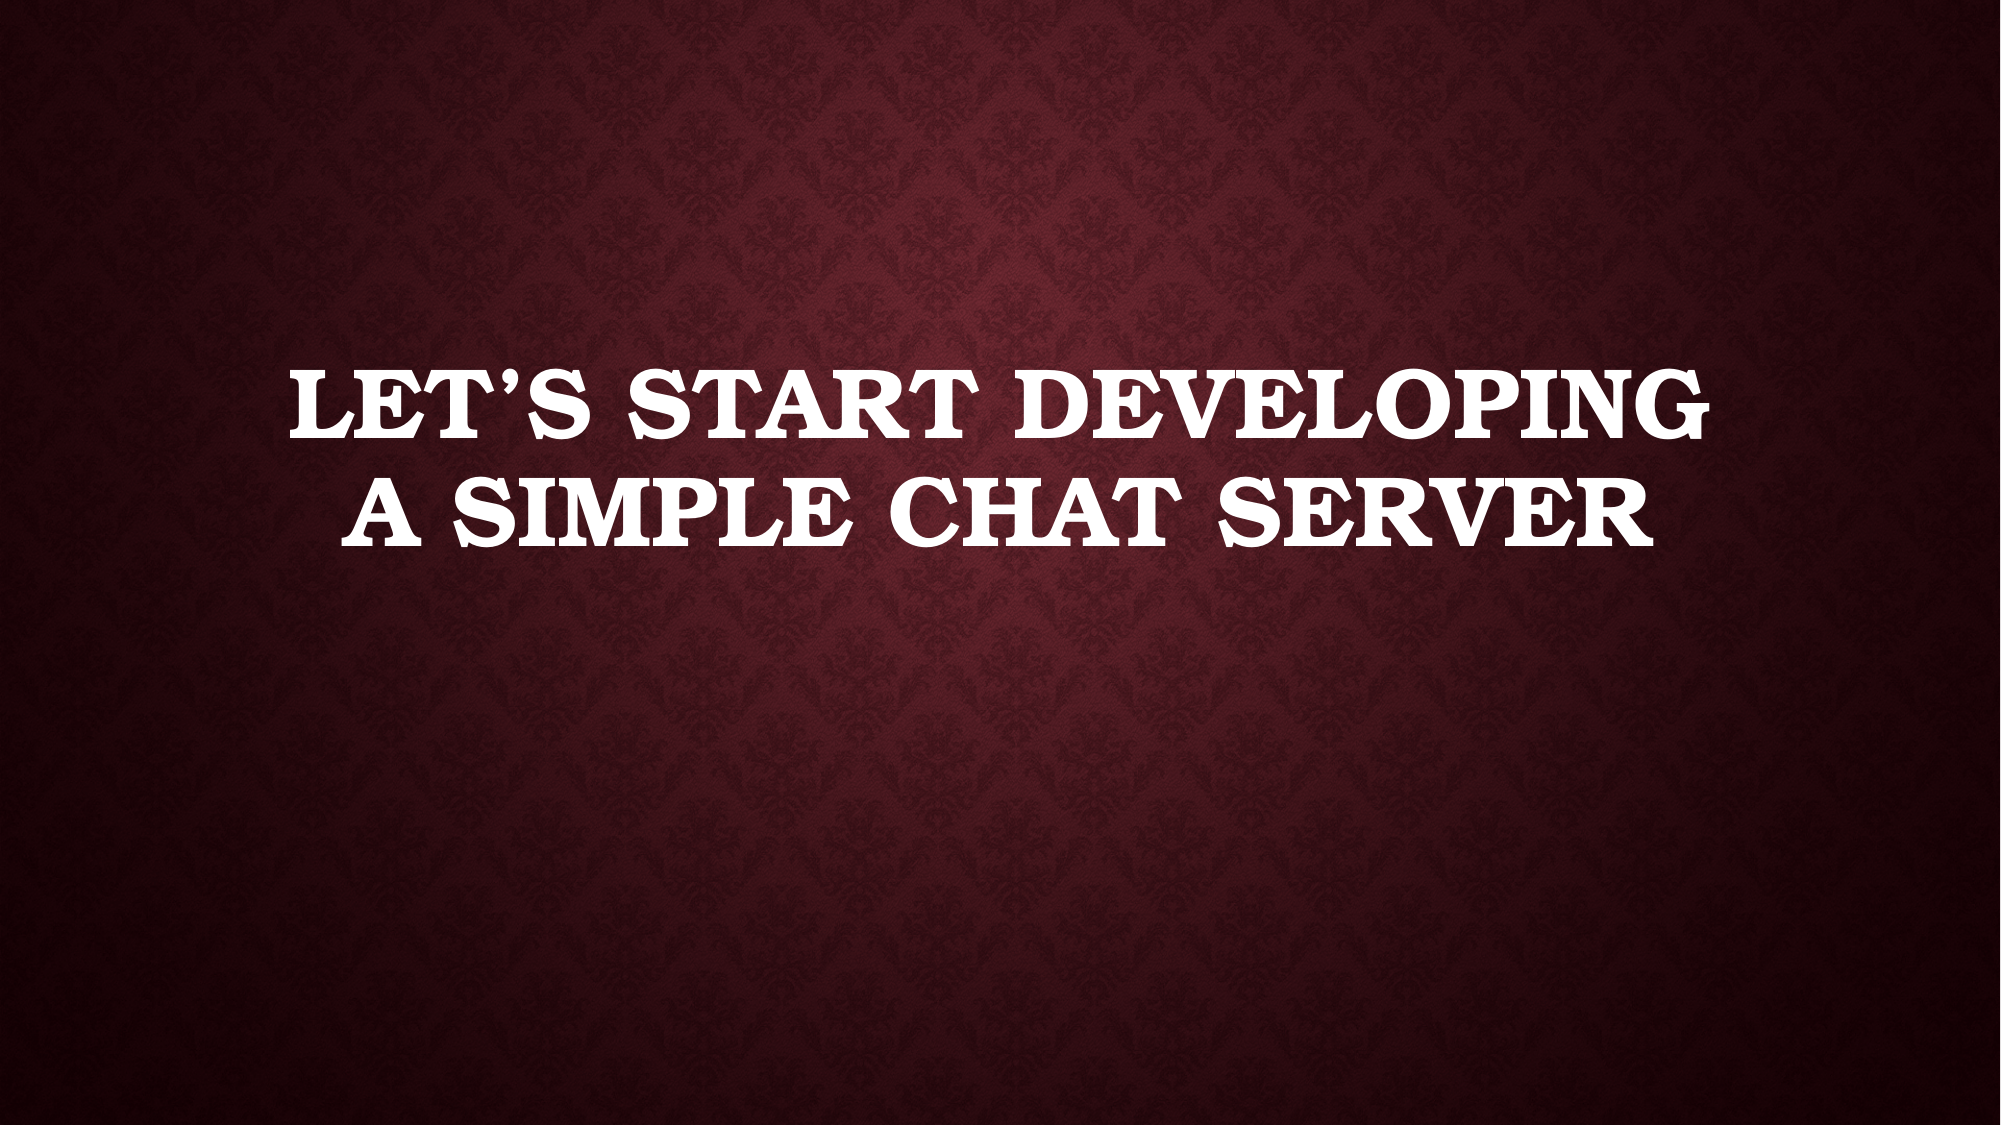

# Let’s start developing a simple chat server